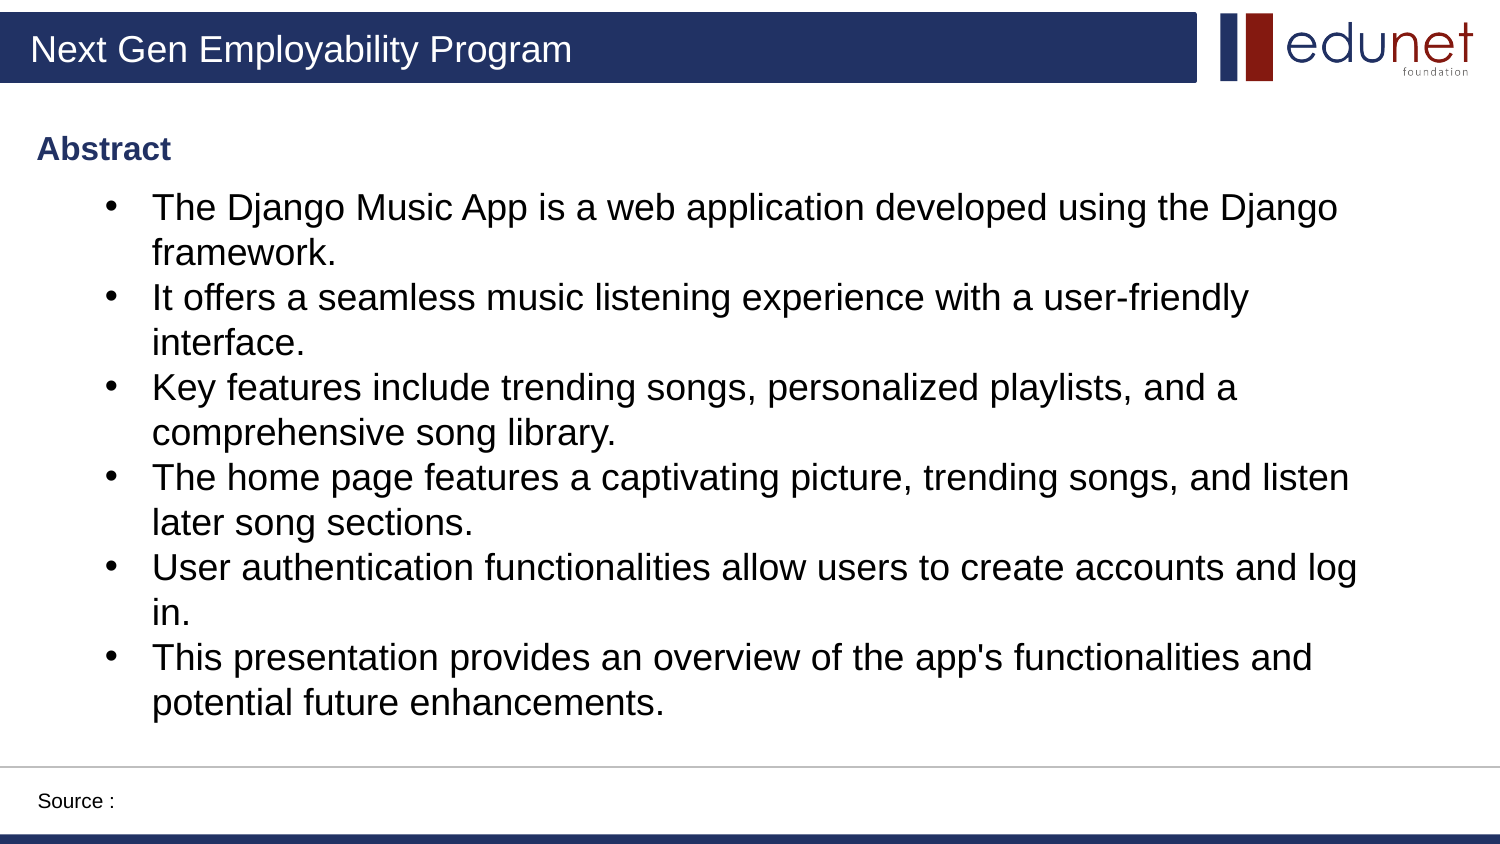

Abstract
The Django Music App is a web application developed using the Django framework.
It offers a seamless music listening experience with a user-friendly interface.
Key features include trending songs, personalized playlists, and a comprehensive song library.
The home page features a captivating picture, trending songs, and listen later song sections.
User authentication functionalities allow users to create accounts and log in.
This presentation provides an overview of the app's functionalities and potential future enhancements.
Source :